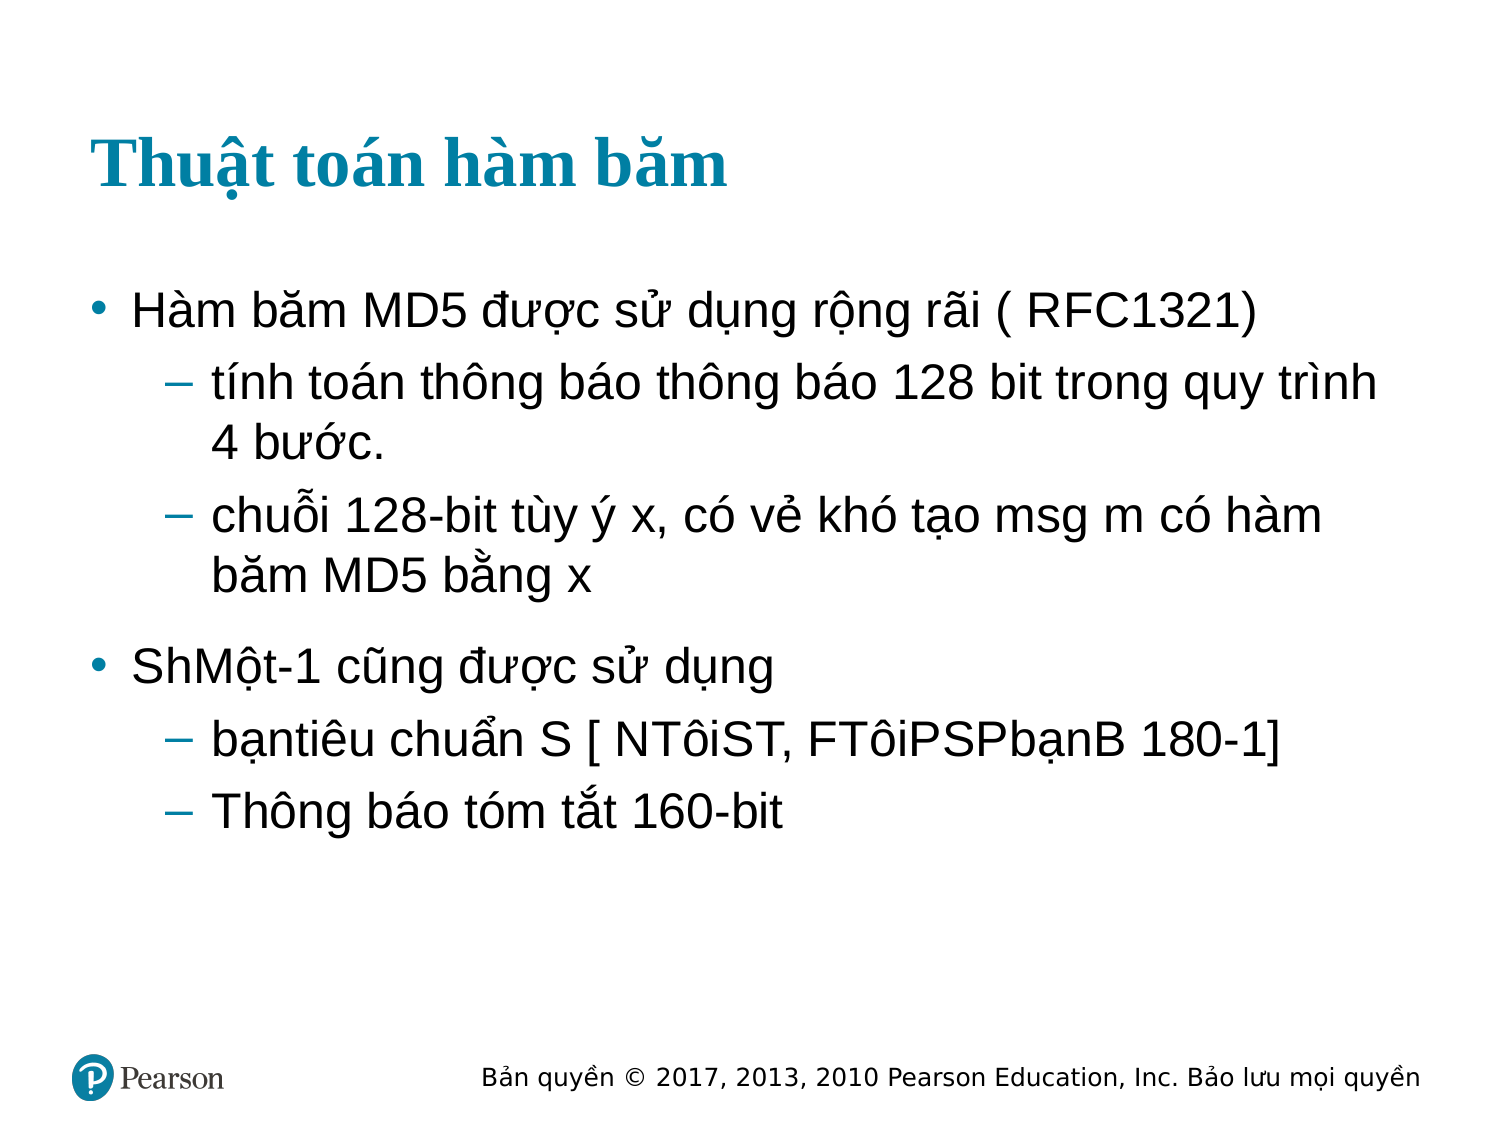

# Thuật toán hàm băm
Hàm băm MD5 được sử dụng rộng rãi ( R F C1321)
tính toán thông báo thông báo 128 bit trong quy trình 4 bước.
chuỗi 128-bit tùy ý x, có vẻ khó tạo msg m có hàm băm MD5 bằng x
S h Một - 1 cũng được sử dụng
bạn tiêu chuẩn S [ N Tôi S T, F Tôi P SP bạn B 180-1]
Thông báo tóm tắt 160-bit